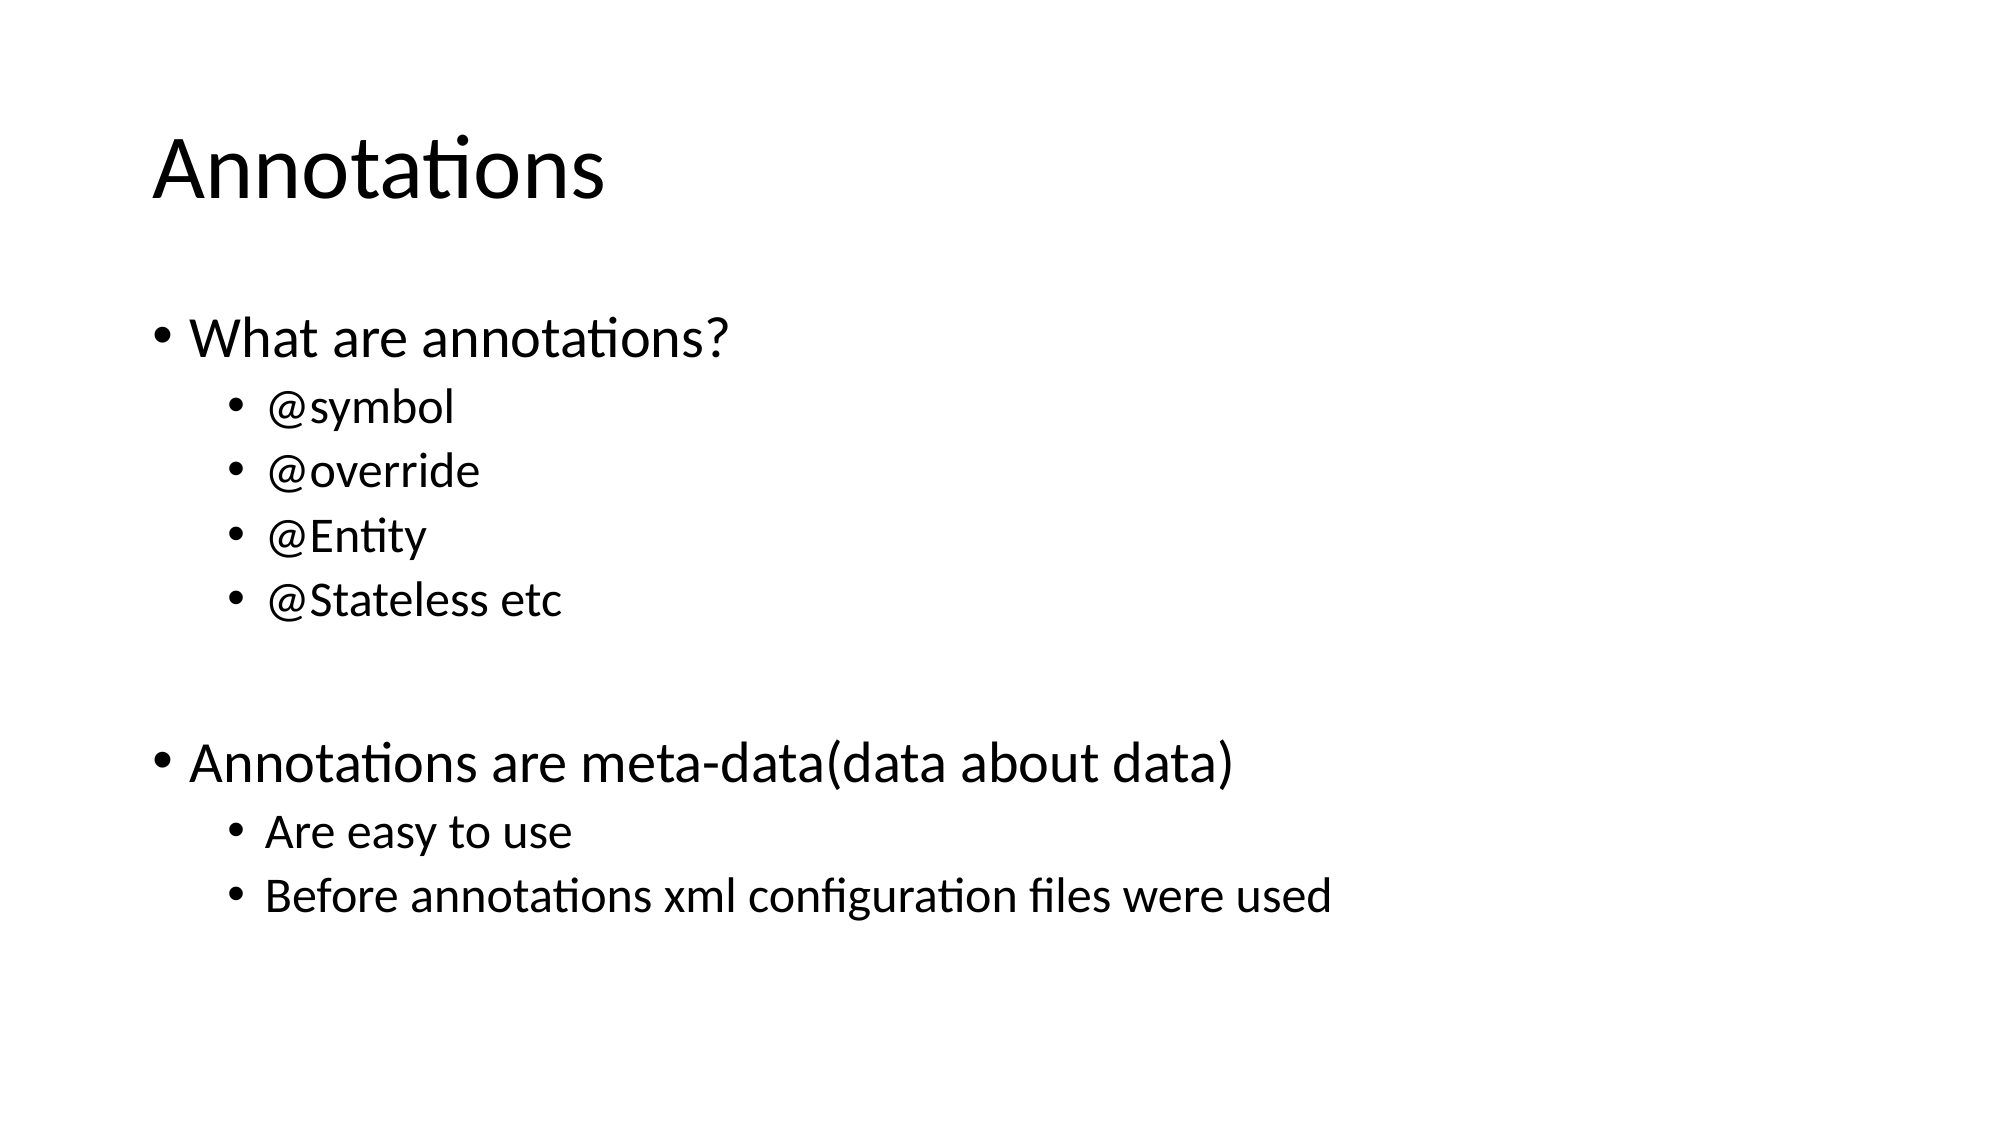

# Annotations
What are annotations?
@symbol
@override
@Entity
@Stateless etc

Annotations are meta-data(data about data)
Are easy to use
Before annotations xml configuration files were used